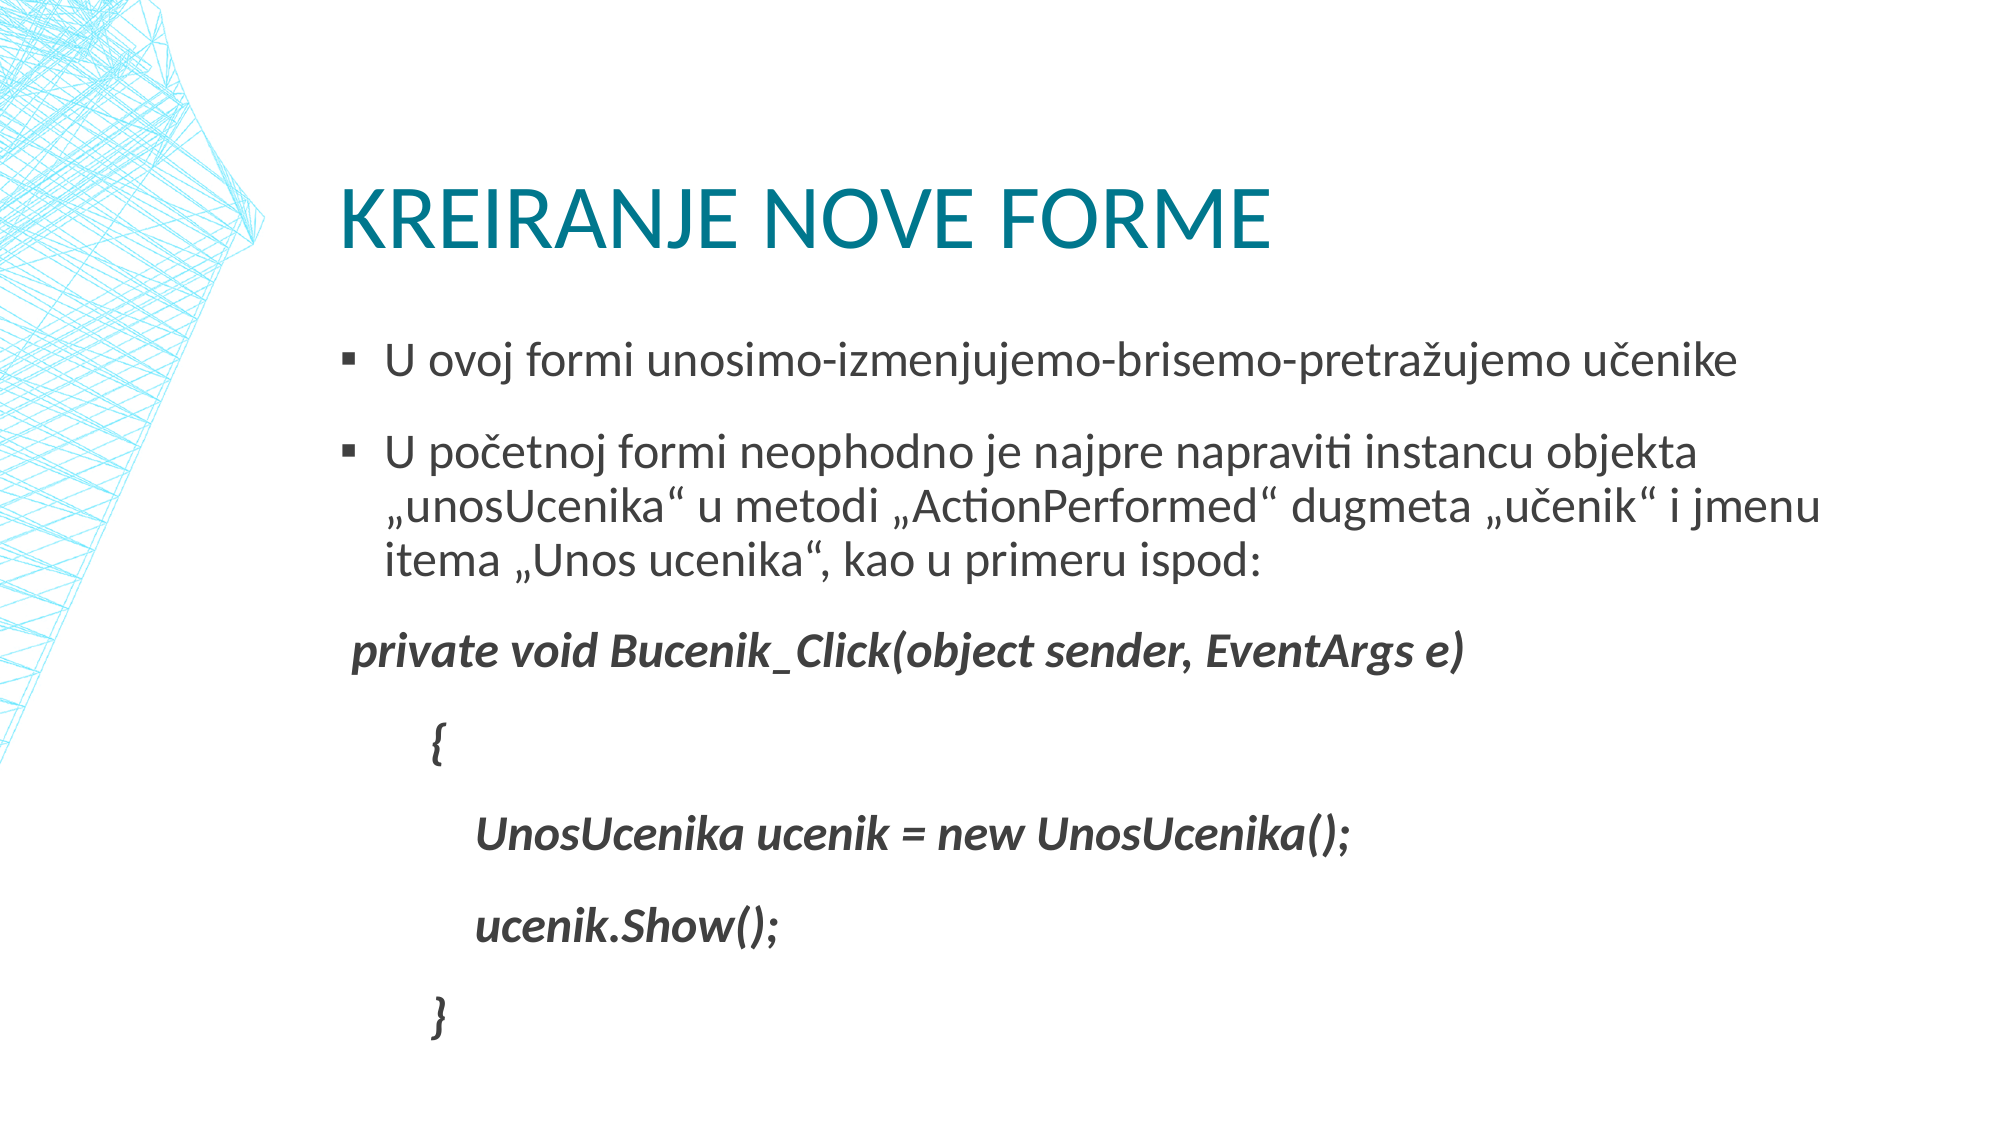

# Kreiranje nove FORME
U ovoj formi unosimo-izmenjujemo-brisemo-pretražujemo učenike
U početnoj formi neophodno je najpre napraviti instancu objekta „unosUcenika“ u metodi „ActionPerformed“ dugmeta „učenik“ i jmenu itema „Unos ucenika“, kao u primeru ispod:
 private void Bucenik_Click(object sender, EventArgs e)
        {
            UnosUcenika ucenik = new UnosUcenika();
            ucenik.Show();
        }